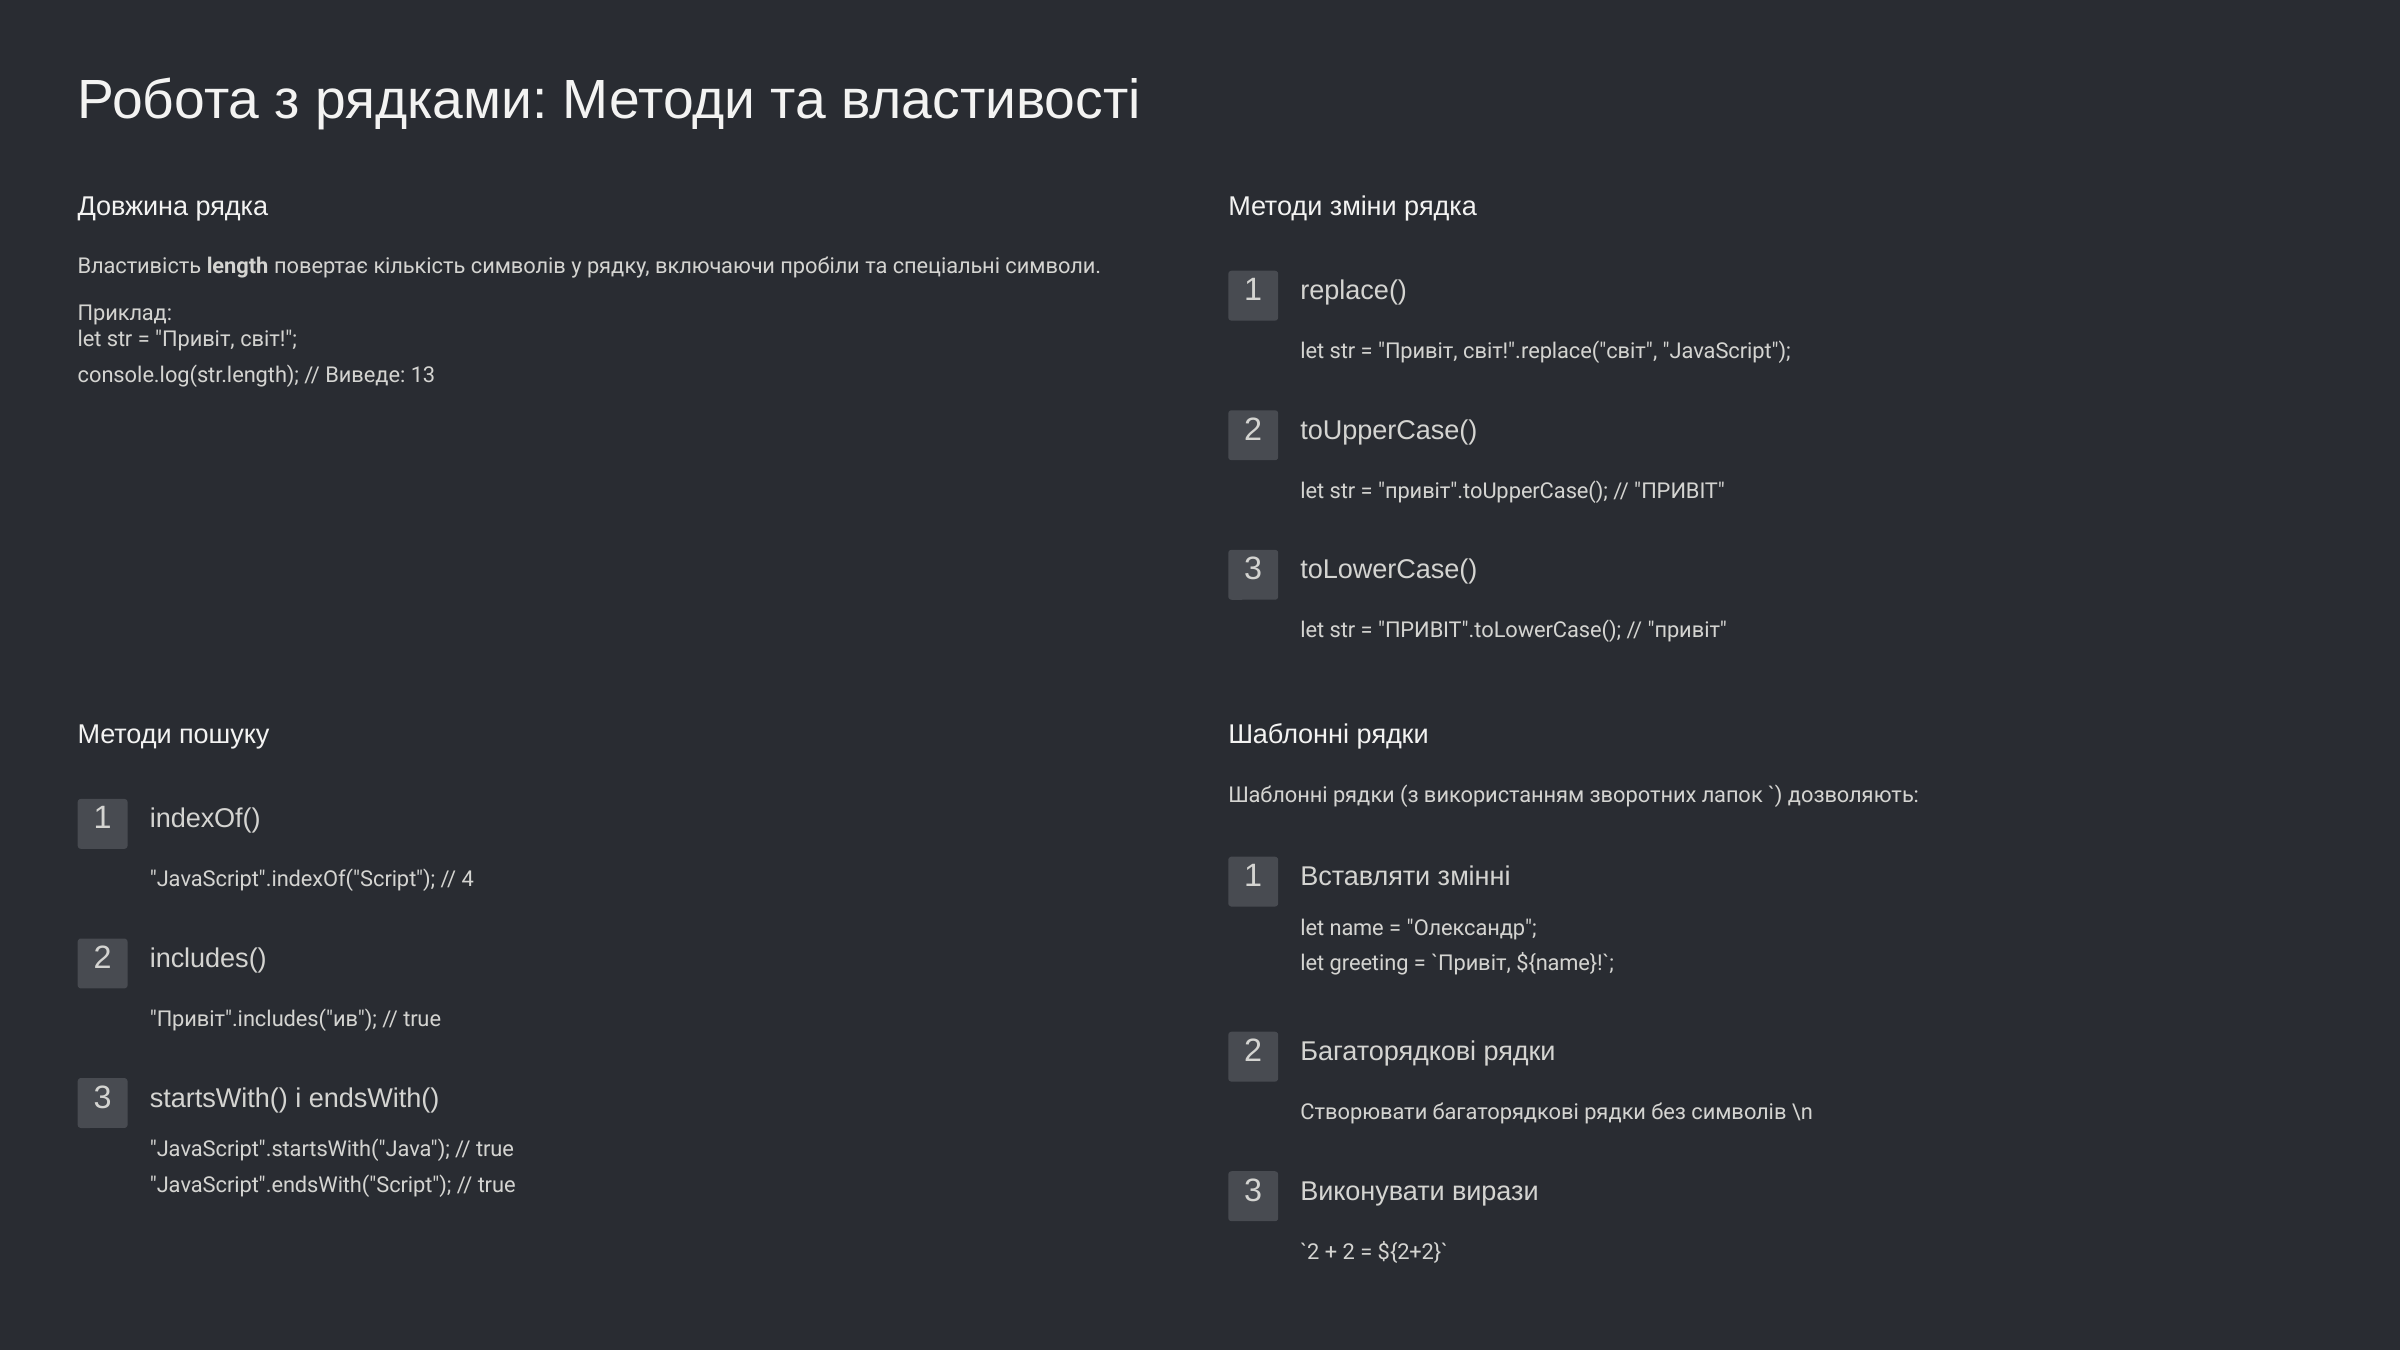

Робота з рядками: Методи та властивості
Довжина рядка
Методи зміни рядка
Властивість length повертає кількість символів у рядку, включаючи пробіли та спеціальні символи.

replace()
1
Приклад:
let str = "Привіт, світ!";
console.log(str.length); // Виведе: 13
let str = "Привіт, світ!".replace("світ", "JavaScript");

toUpperCase()
2
let str = "привіт".toUpperCase(); // "ПРИВІТ"

toLowerCase()
3
let str = "ПРИВІТ".toLowerCase(); // "привіт"
Методи пошуку
Шаблонні рядки
Шаблонні рядки (з використанням зворотних лапок `) дозволяють:

indexOf()
1
"JavaScript".indexOf("Script"); // 4

Вставляти змінні
1
let name = "Олександр";
let greeting = `Привіт, ${name}!`;

includes()
2
"Привіт".includes("ив"); // true

Багаторядкові рядки
2

startsWith() і endsWith()
3
Створювати багаторядкові рядки без символів \n
"JavaScript".startsWith("Java"); // true
"JavaScript".endsWith("Script"); // true

Виконувати вирази
3
`2 + 2 = ${2+2}`